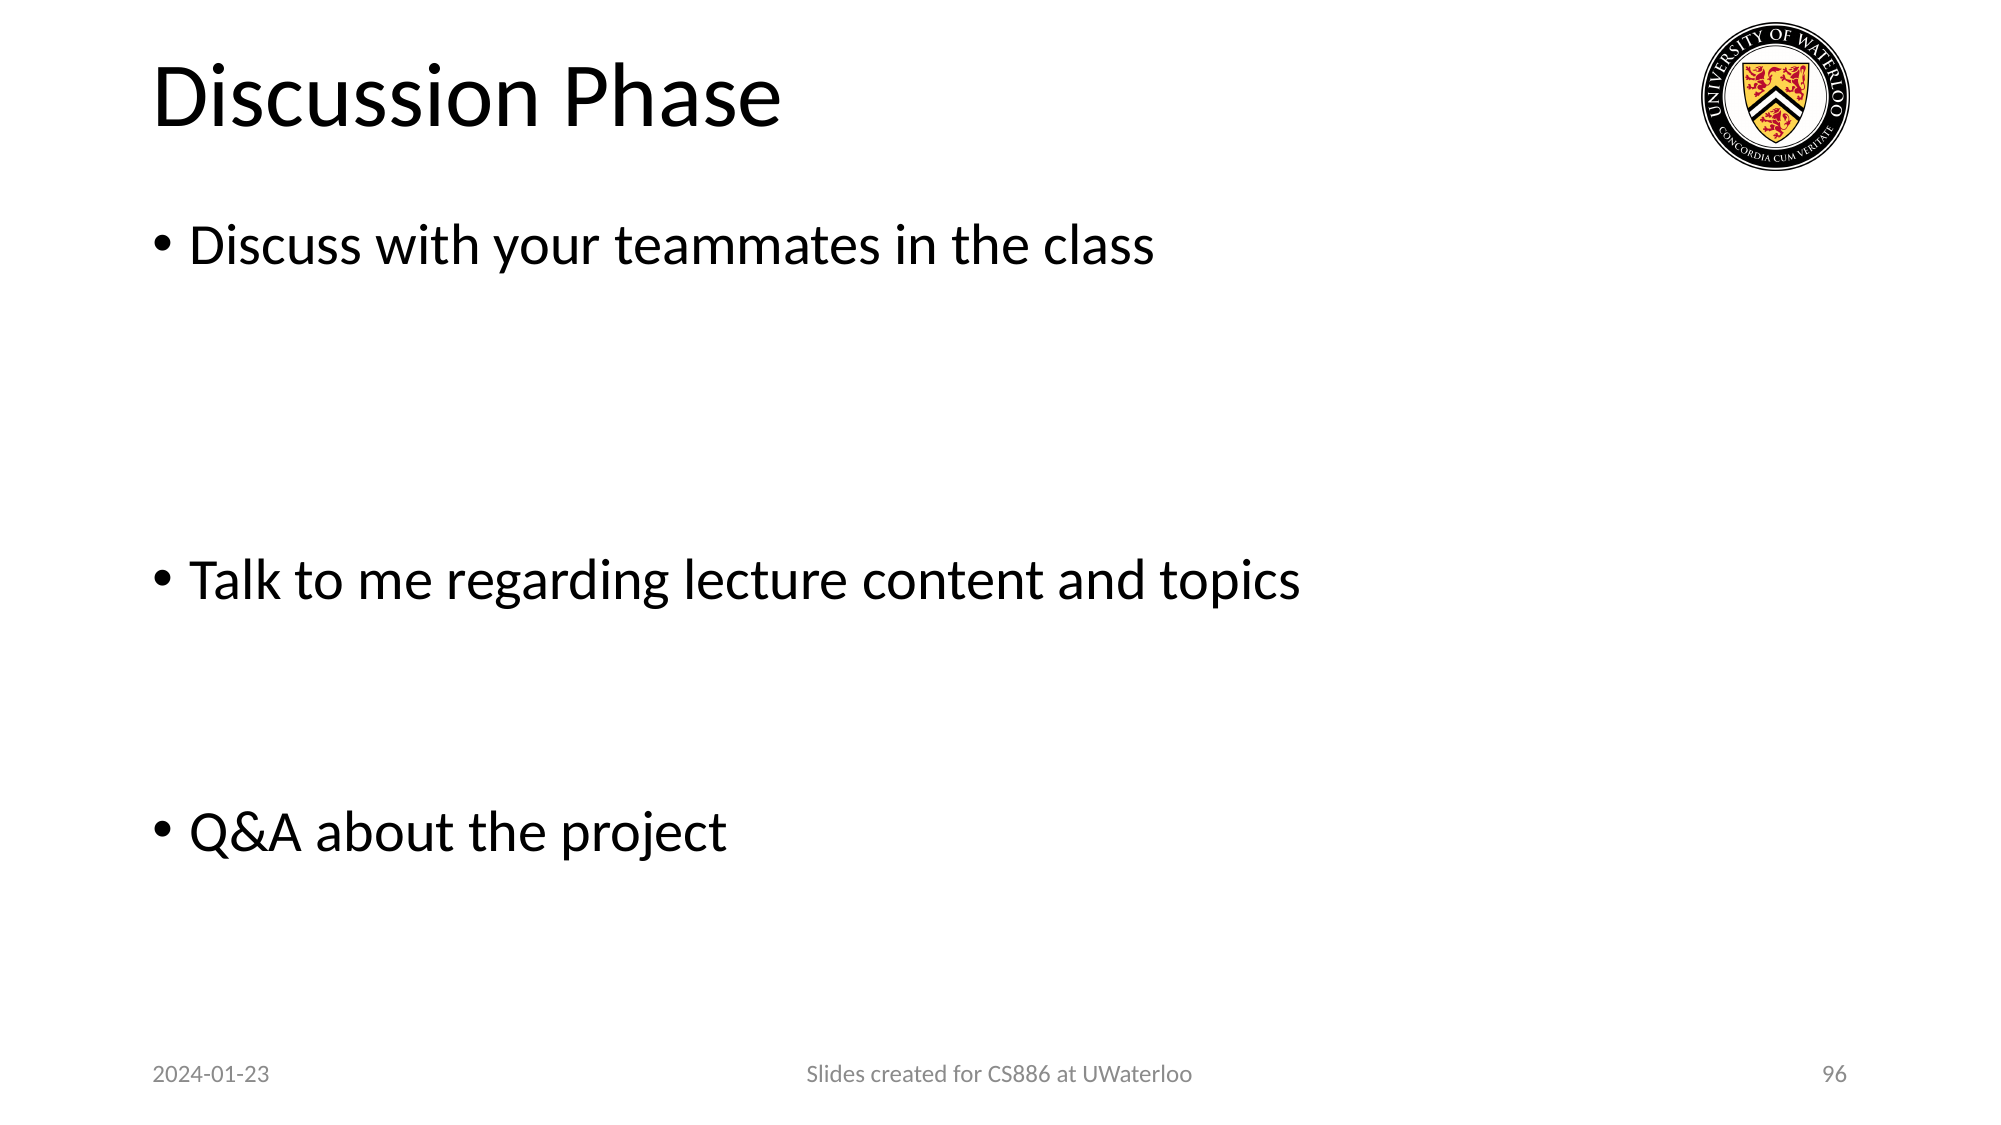

# Discussion Phase
Discuss with your teammates in the class

Talk to me regarding lecture content and topics

Q&A about the project
2024-01-23
Slides created for CS886 at UWaterloo
96